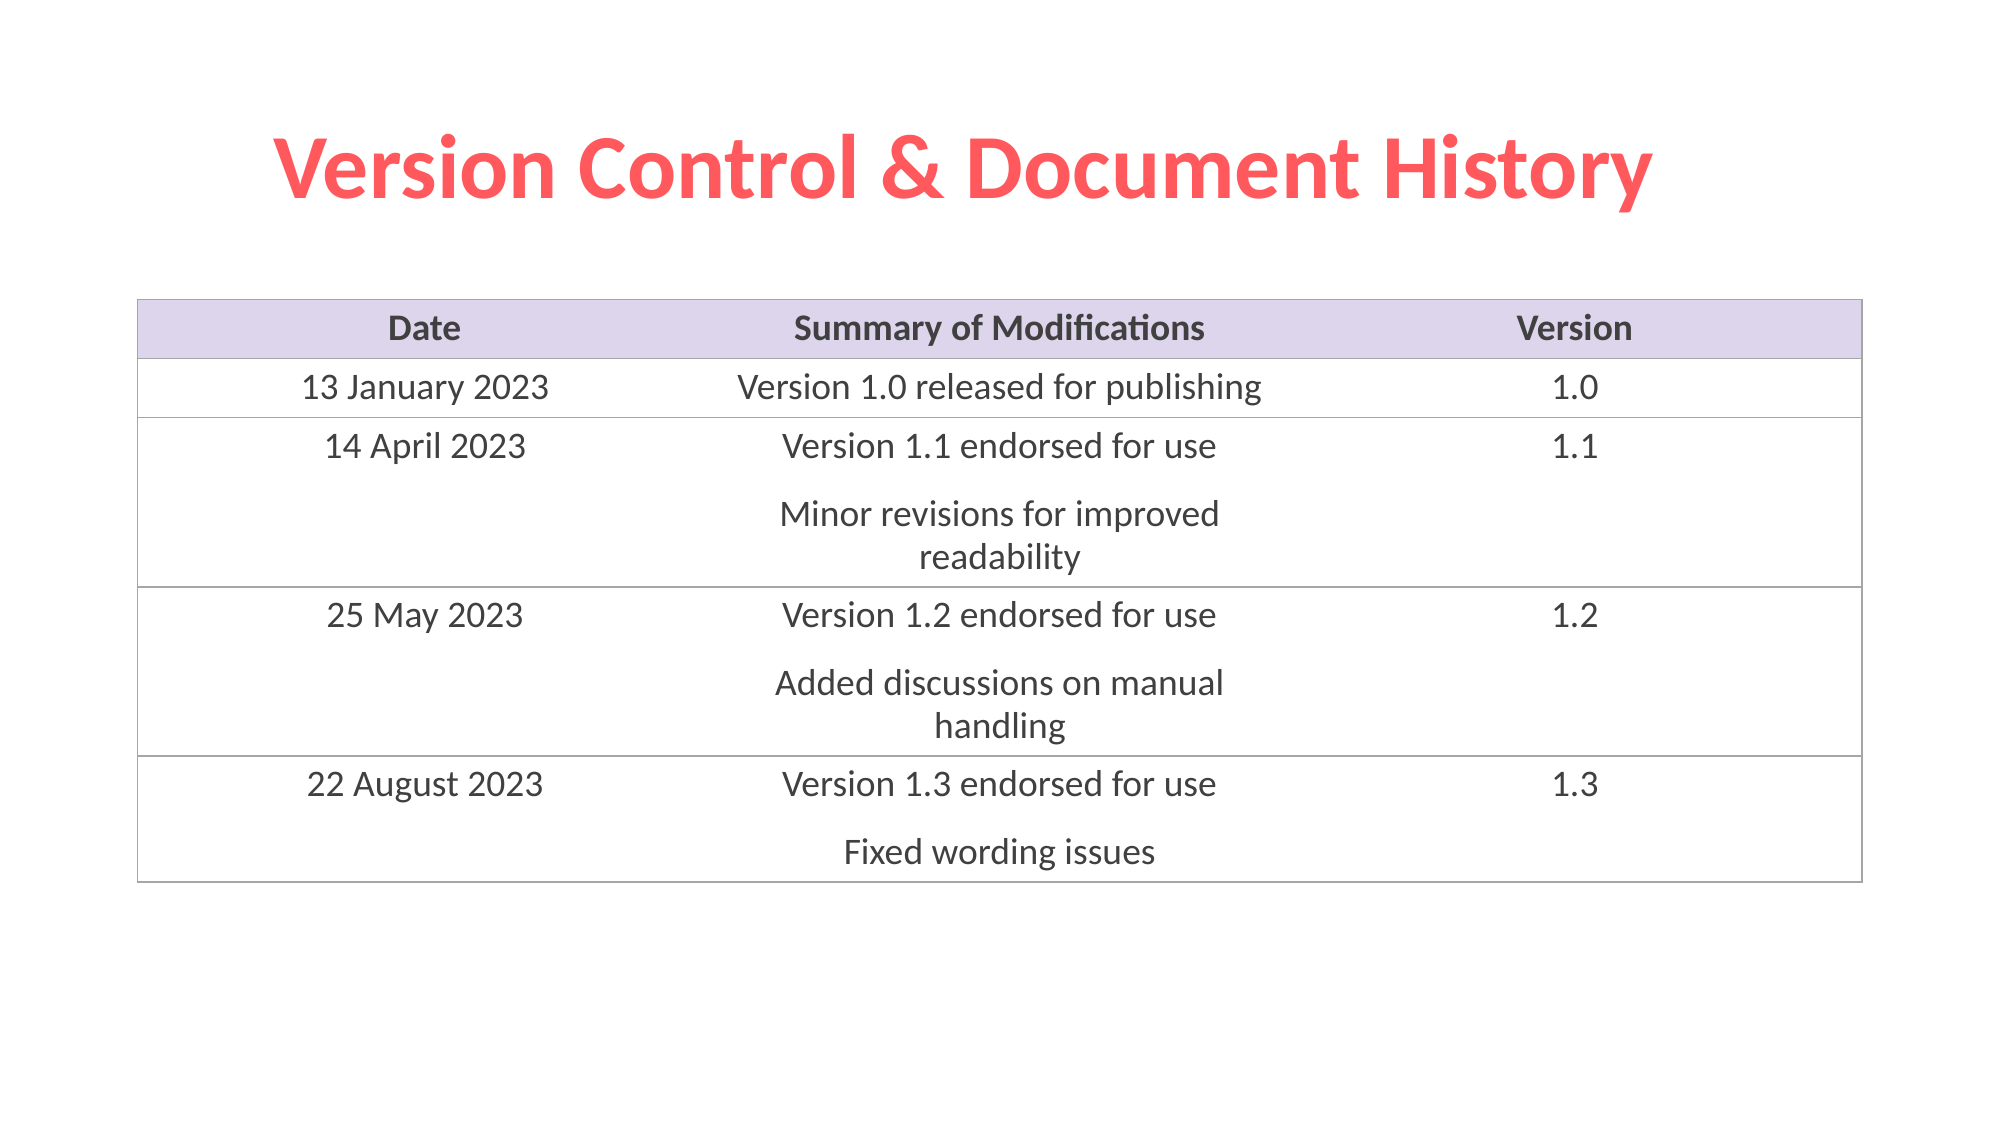

# Version Control & Document History
| Date | Summary of Modifications | Version |
| --- | --- | --- |
| 13 January 2023 | Version 1.0 released for publishing | 1.0 |
| 14 April 2023 | Version 1.1 endorsed for use Minor revisions for improved readability | 1.1 |
| 25 May 2023 | Version 1.2 endorsed for use Added discussions on manual handling | 1.2 |
| 22 August 2023 | Version 1.3 endorsed for use Fixed wording issues | 1.3 |